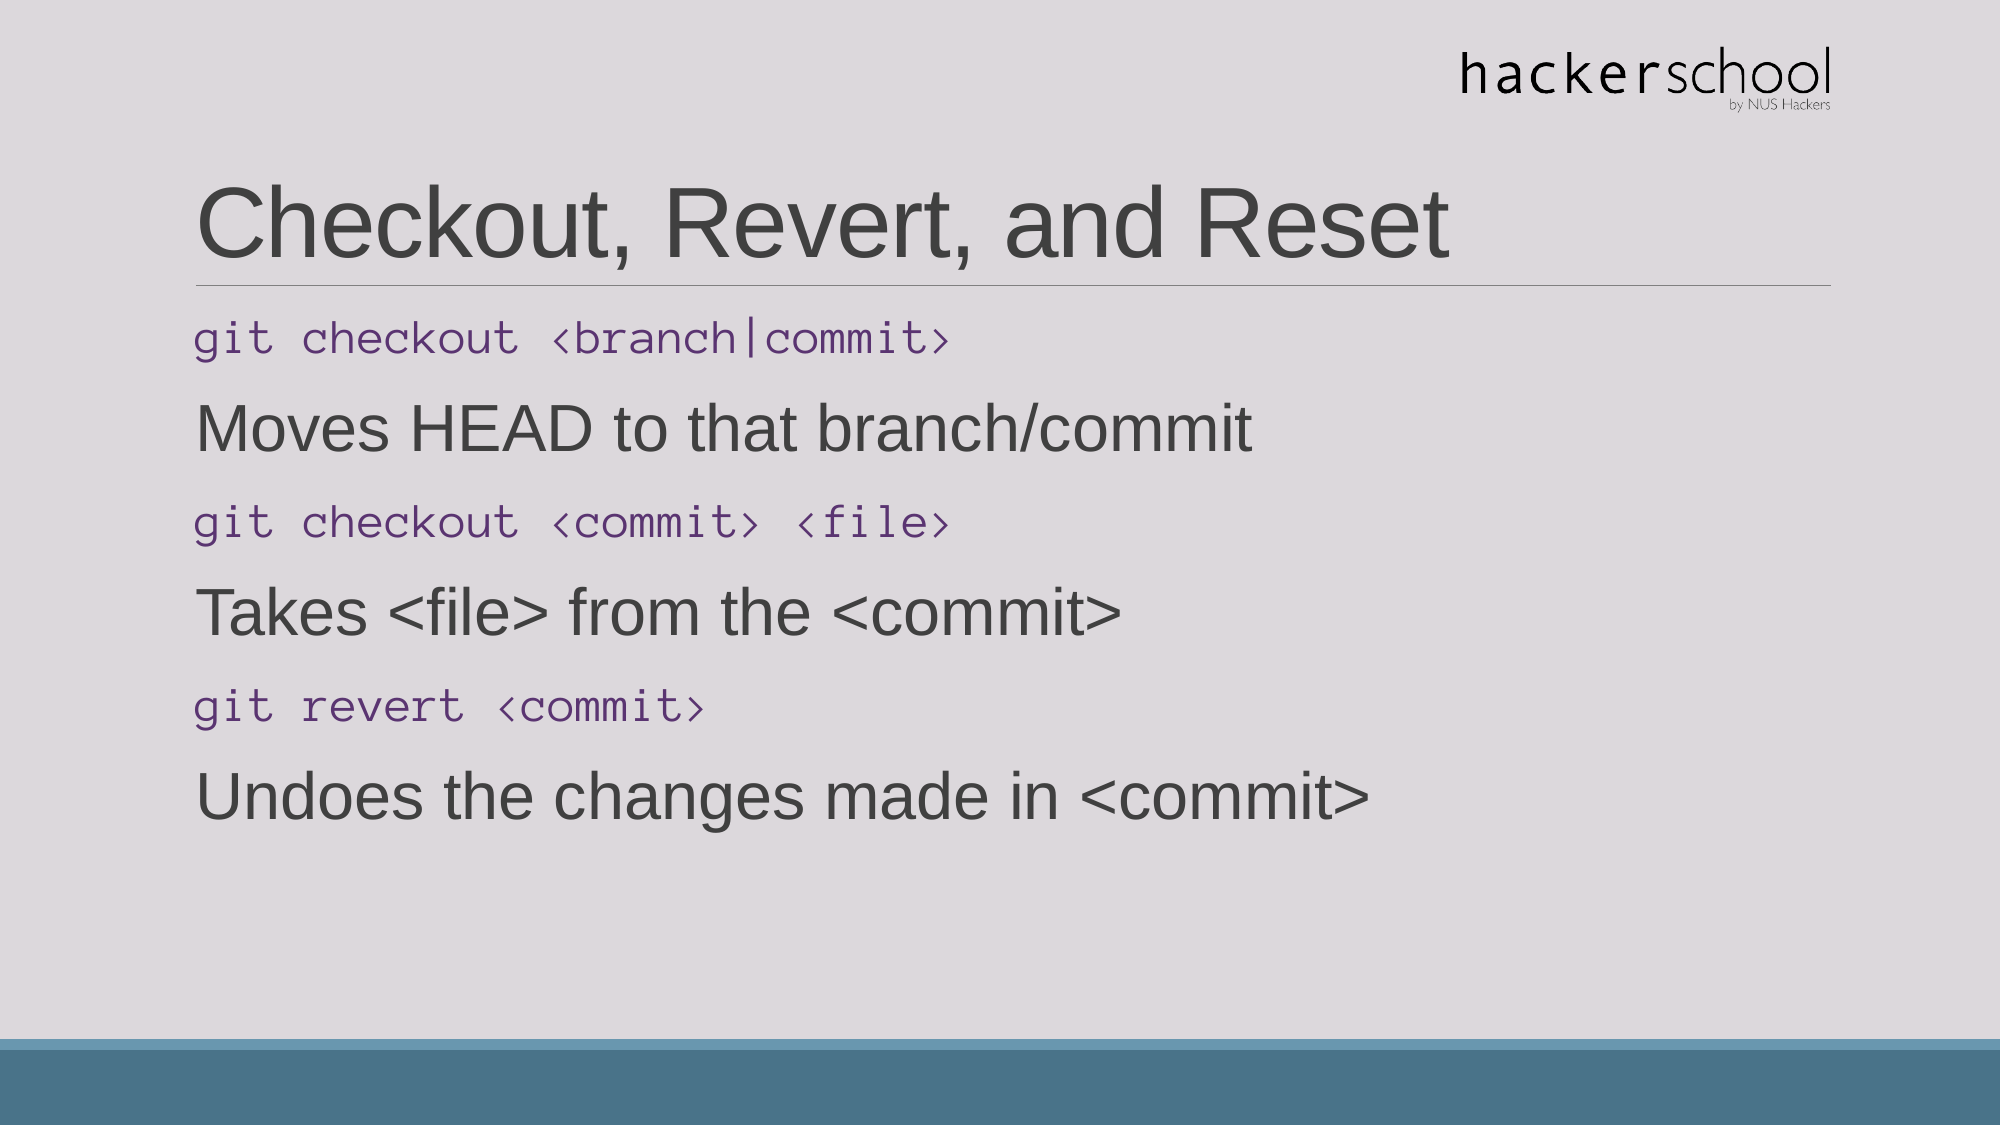

# Checkout, Revert, and Reset
git checkout <branch|commit>
Moves HEAD to that branch/commit
git checkout <commit> <file>
Takes <file> from the <commit>
git revert <commit>
Undoes the changes made in <commit>